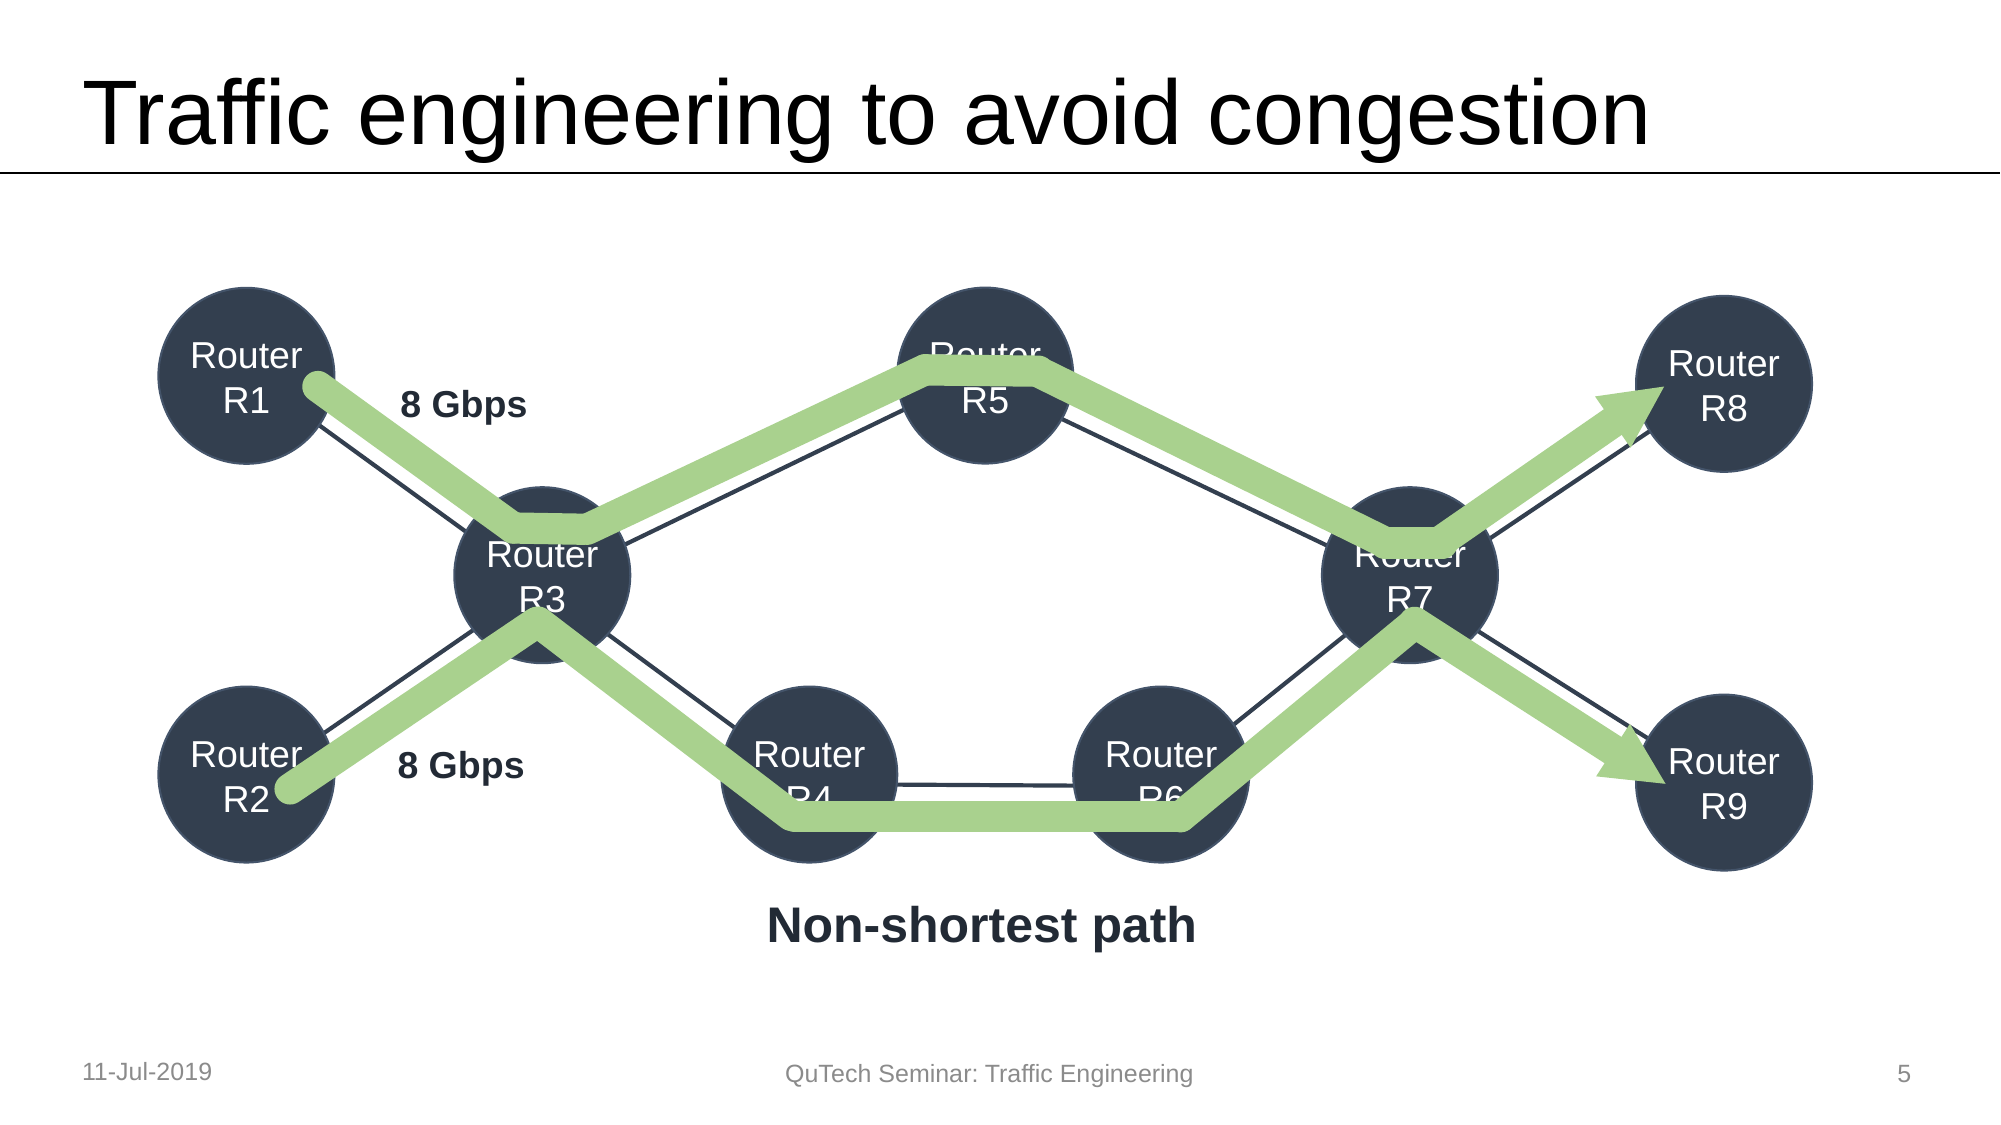

# Traffic engineering to avoid congestion
Router
R5
Router
R1
Router
R8
8 Gbps
Router
R3
Router
R7
Router
R6
Router
R4
Router
R2
Router
R9
8 Gbps
Non-shortest path
11-Jul-2019
QuTech Seminar: Traffic Engineering
5